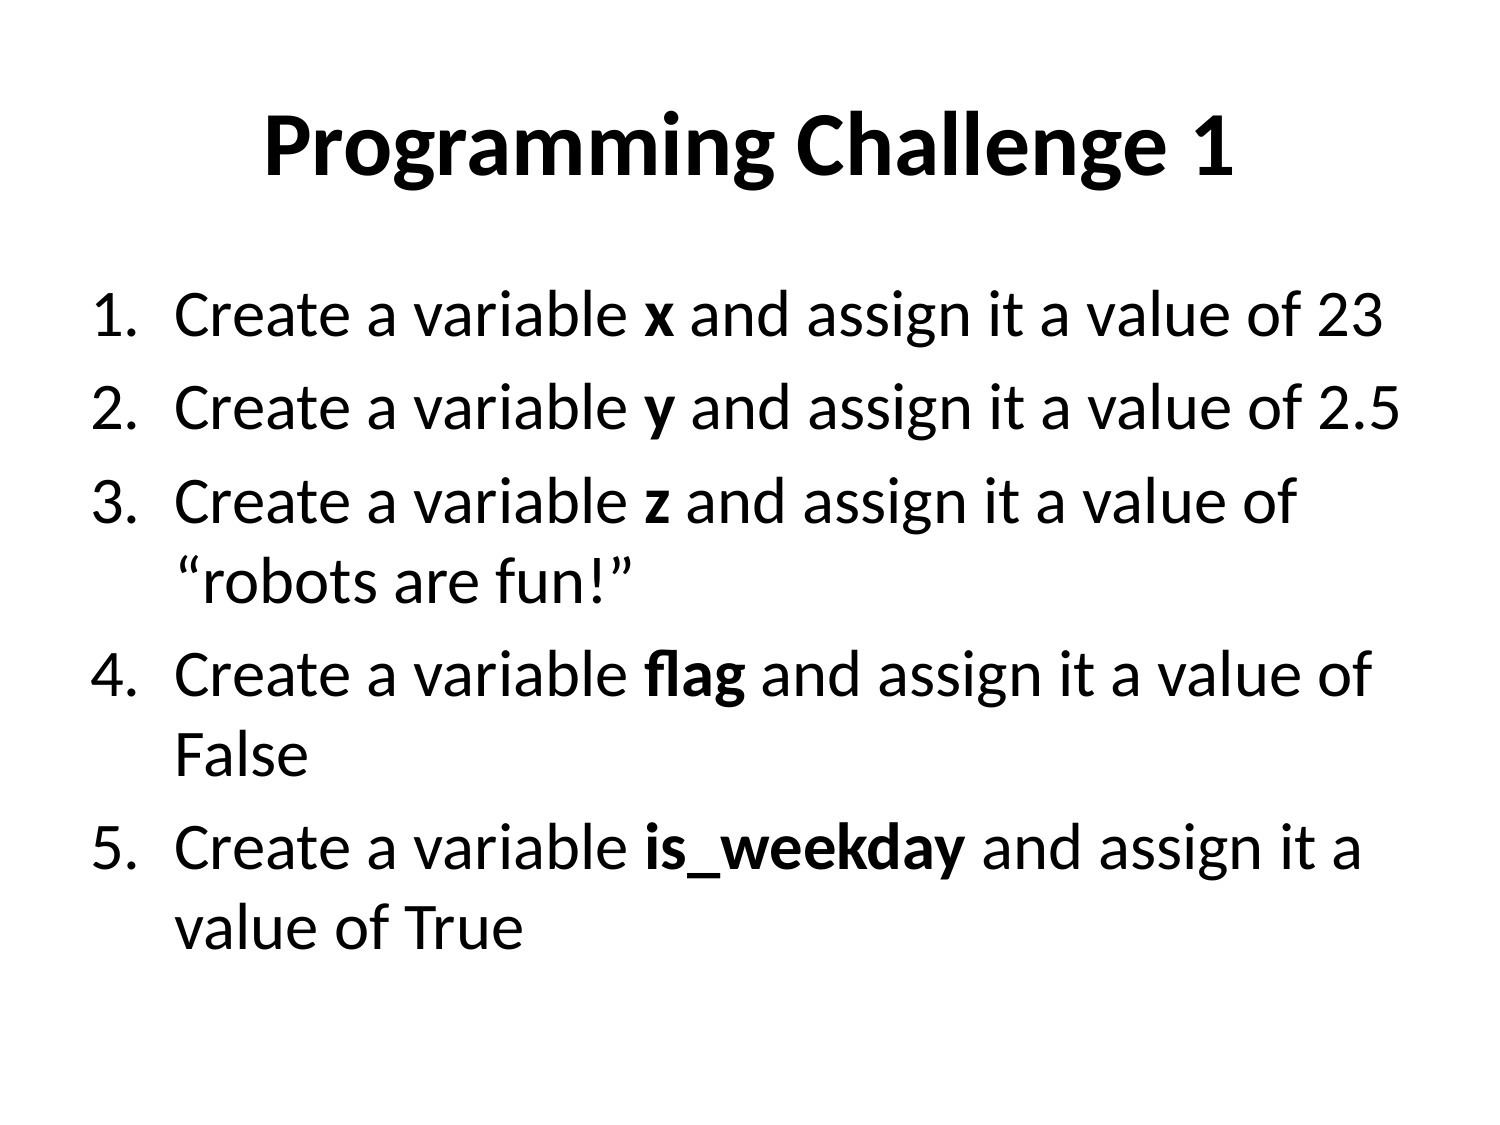

# Programming Challenge 1
Create a variable x and assign it a value of 23
Create a variable y and assign it a value of 2.5
Create a variable z and assign it a value of “robots are fun!”
Create a variable flag and assign it a value of False
Create a variable is_weekday and assign it a value of True